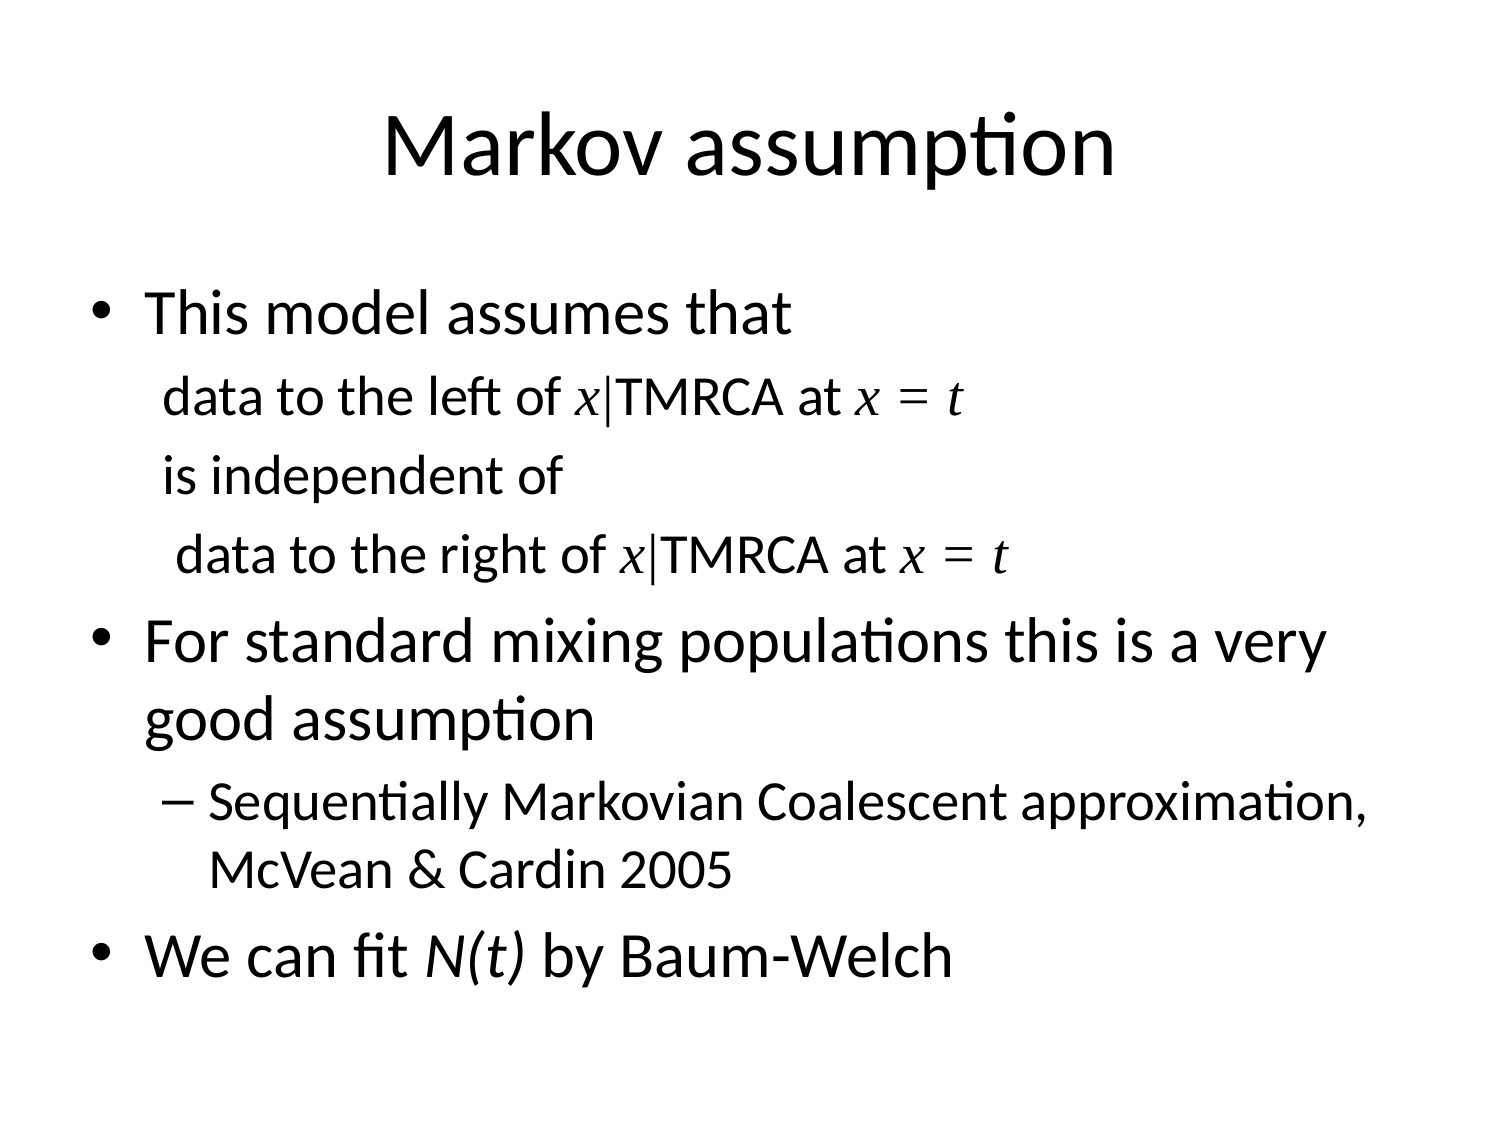

# Markov assumption
This model assumes that
	data to the left of x|TMRCA at x = t
is independent of
	 data to the right of x|TMRCA at x = t
For standard mixing populations this is a very good assumption
Sequentially Markovian Coalescent approximation, McVean & Cardin 2005
We can fit N(t) by Baum-Welch